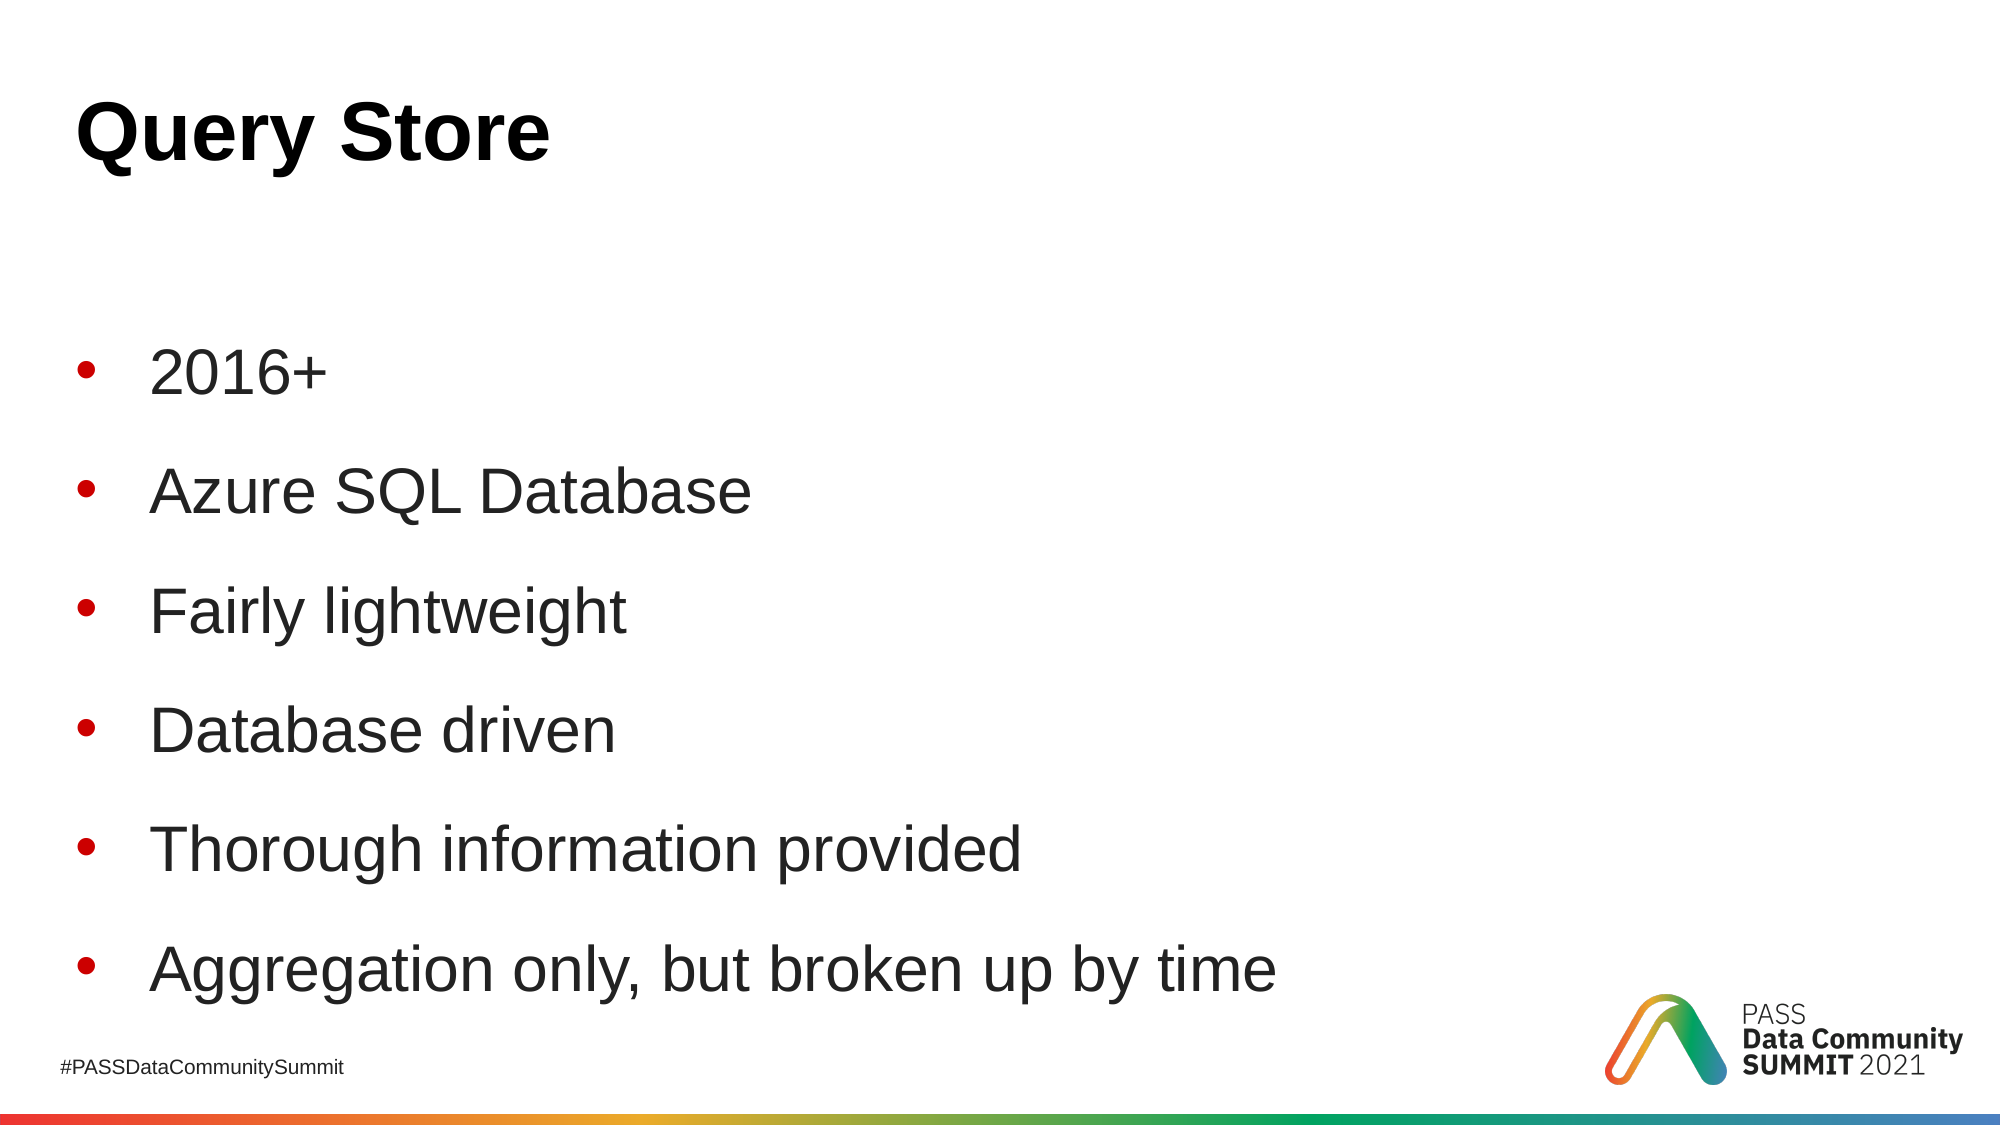

# Query Store
2016+
Azure SQL Database
Fairly lightweight
Database driven
Thorough information provided
Aggregation only, but broken up by time